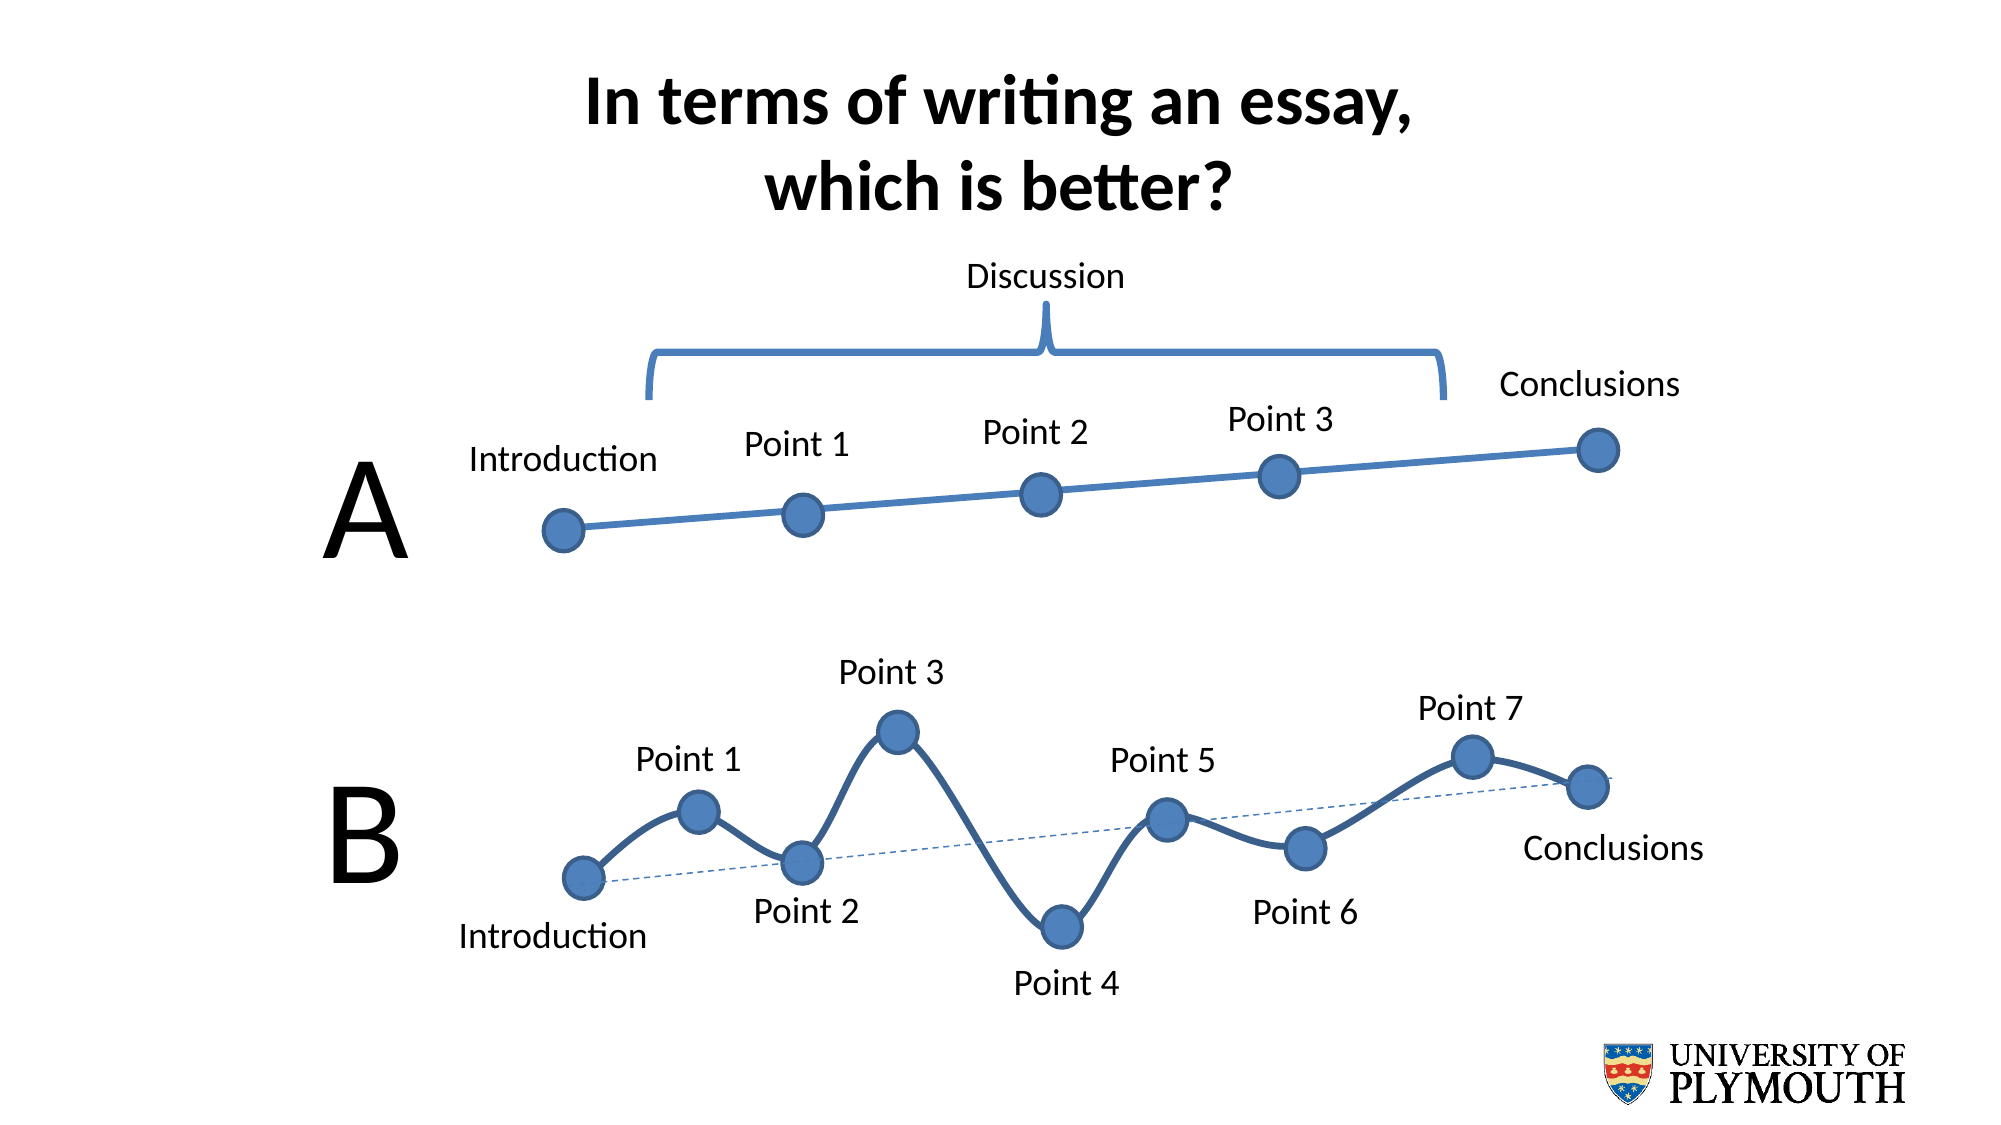

# In terms of writing an essay, which is better?
Discussion
Conclusions
Point 3
Point 2
A
Point 1
Introduction

Point 3
Point 7

B
Point 1
Point 5
Conclusions
Point 2
Point 6
Introduction
Point 4